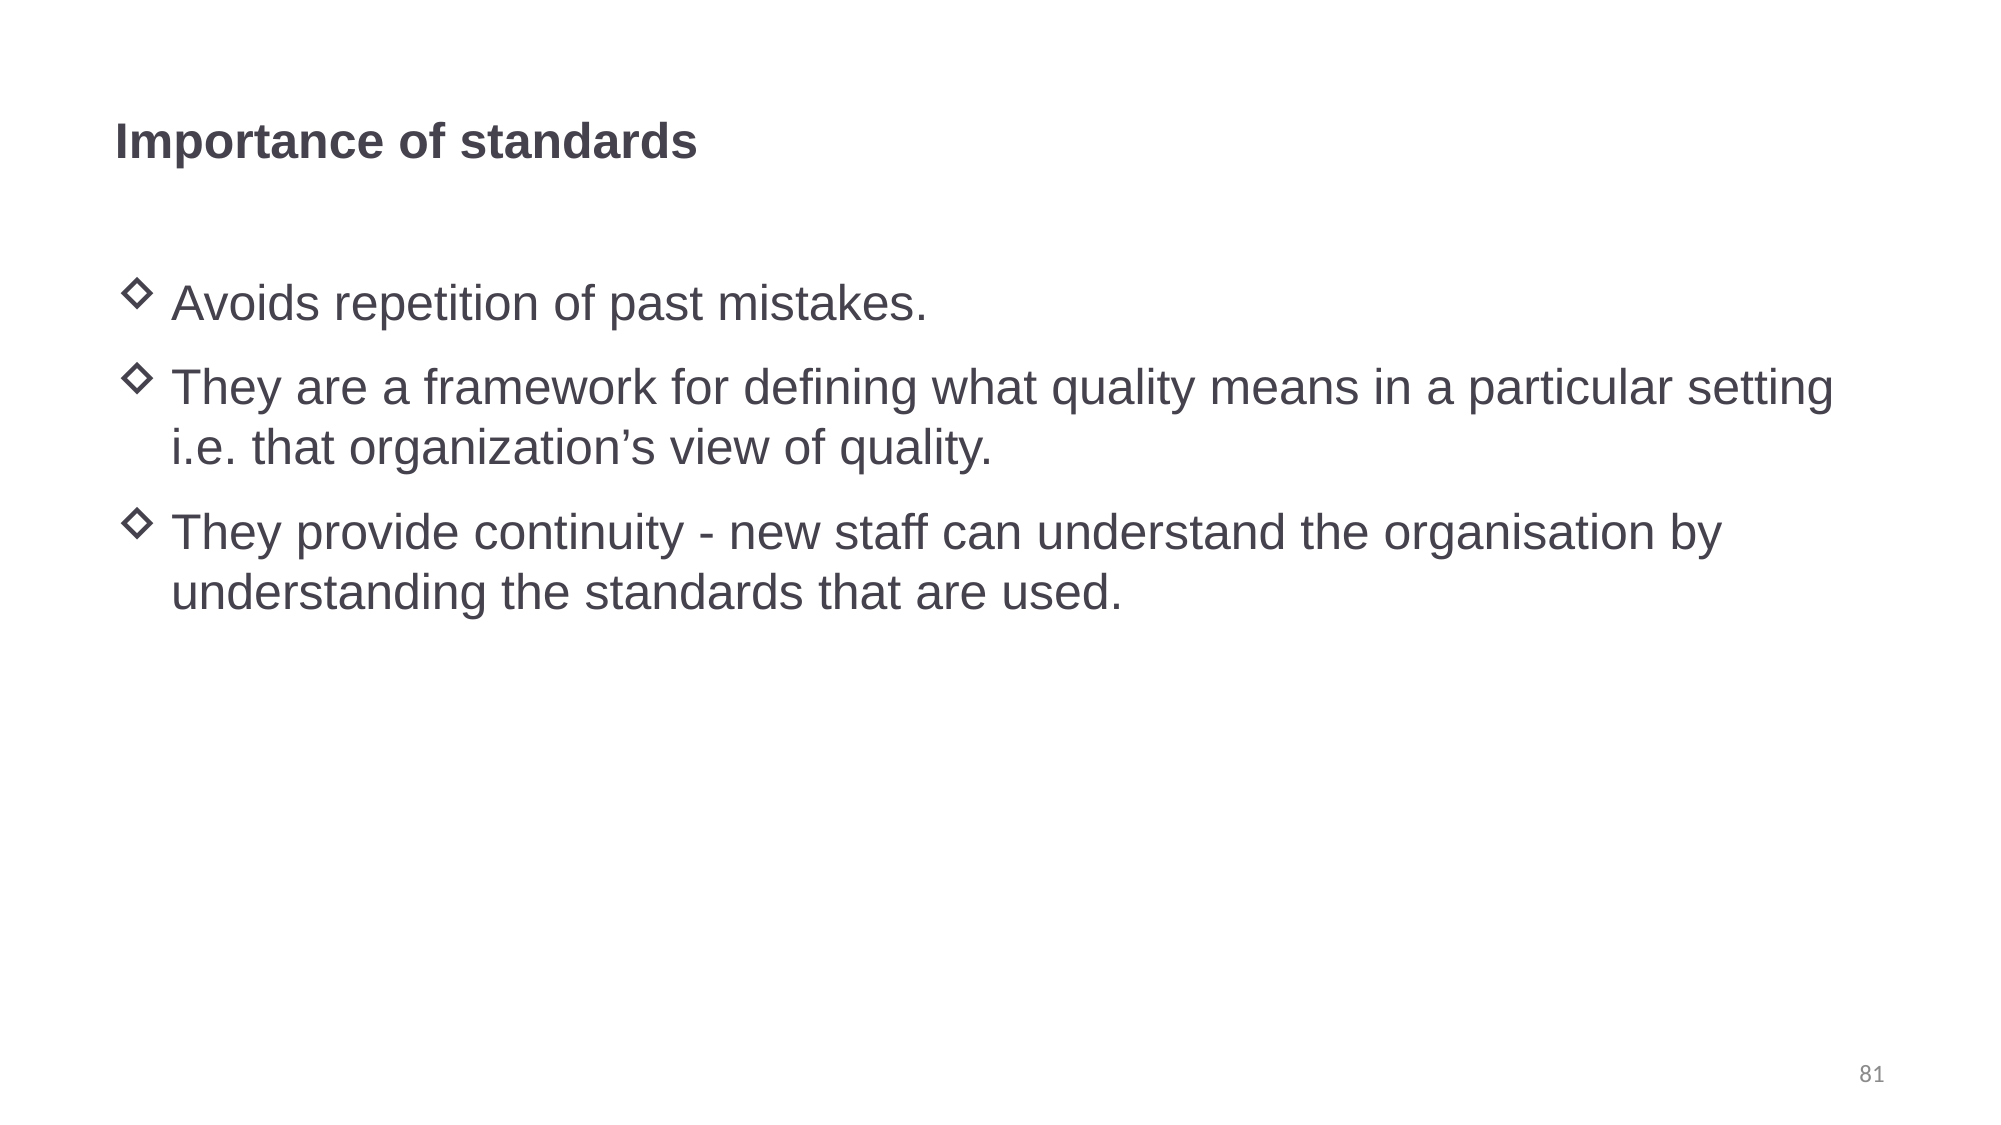

# Importance of standards
Avoids repetition of past mistakes.
They are a framework for defining what quality means in a particular setting i.e. that organization’s view of quality.
They provide continuity - new staff can understand the organisation by understanding the standards that are used.
81